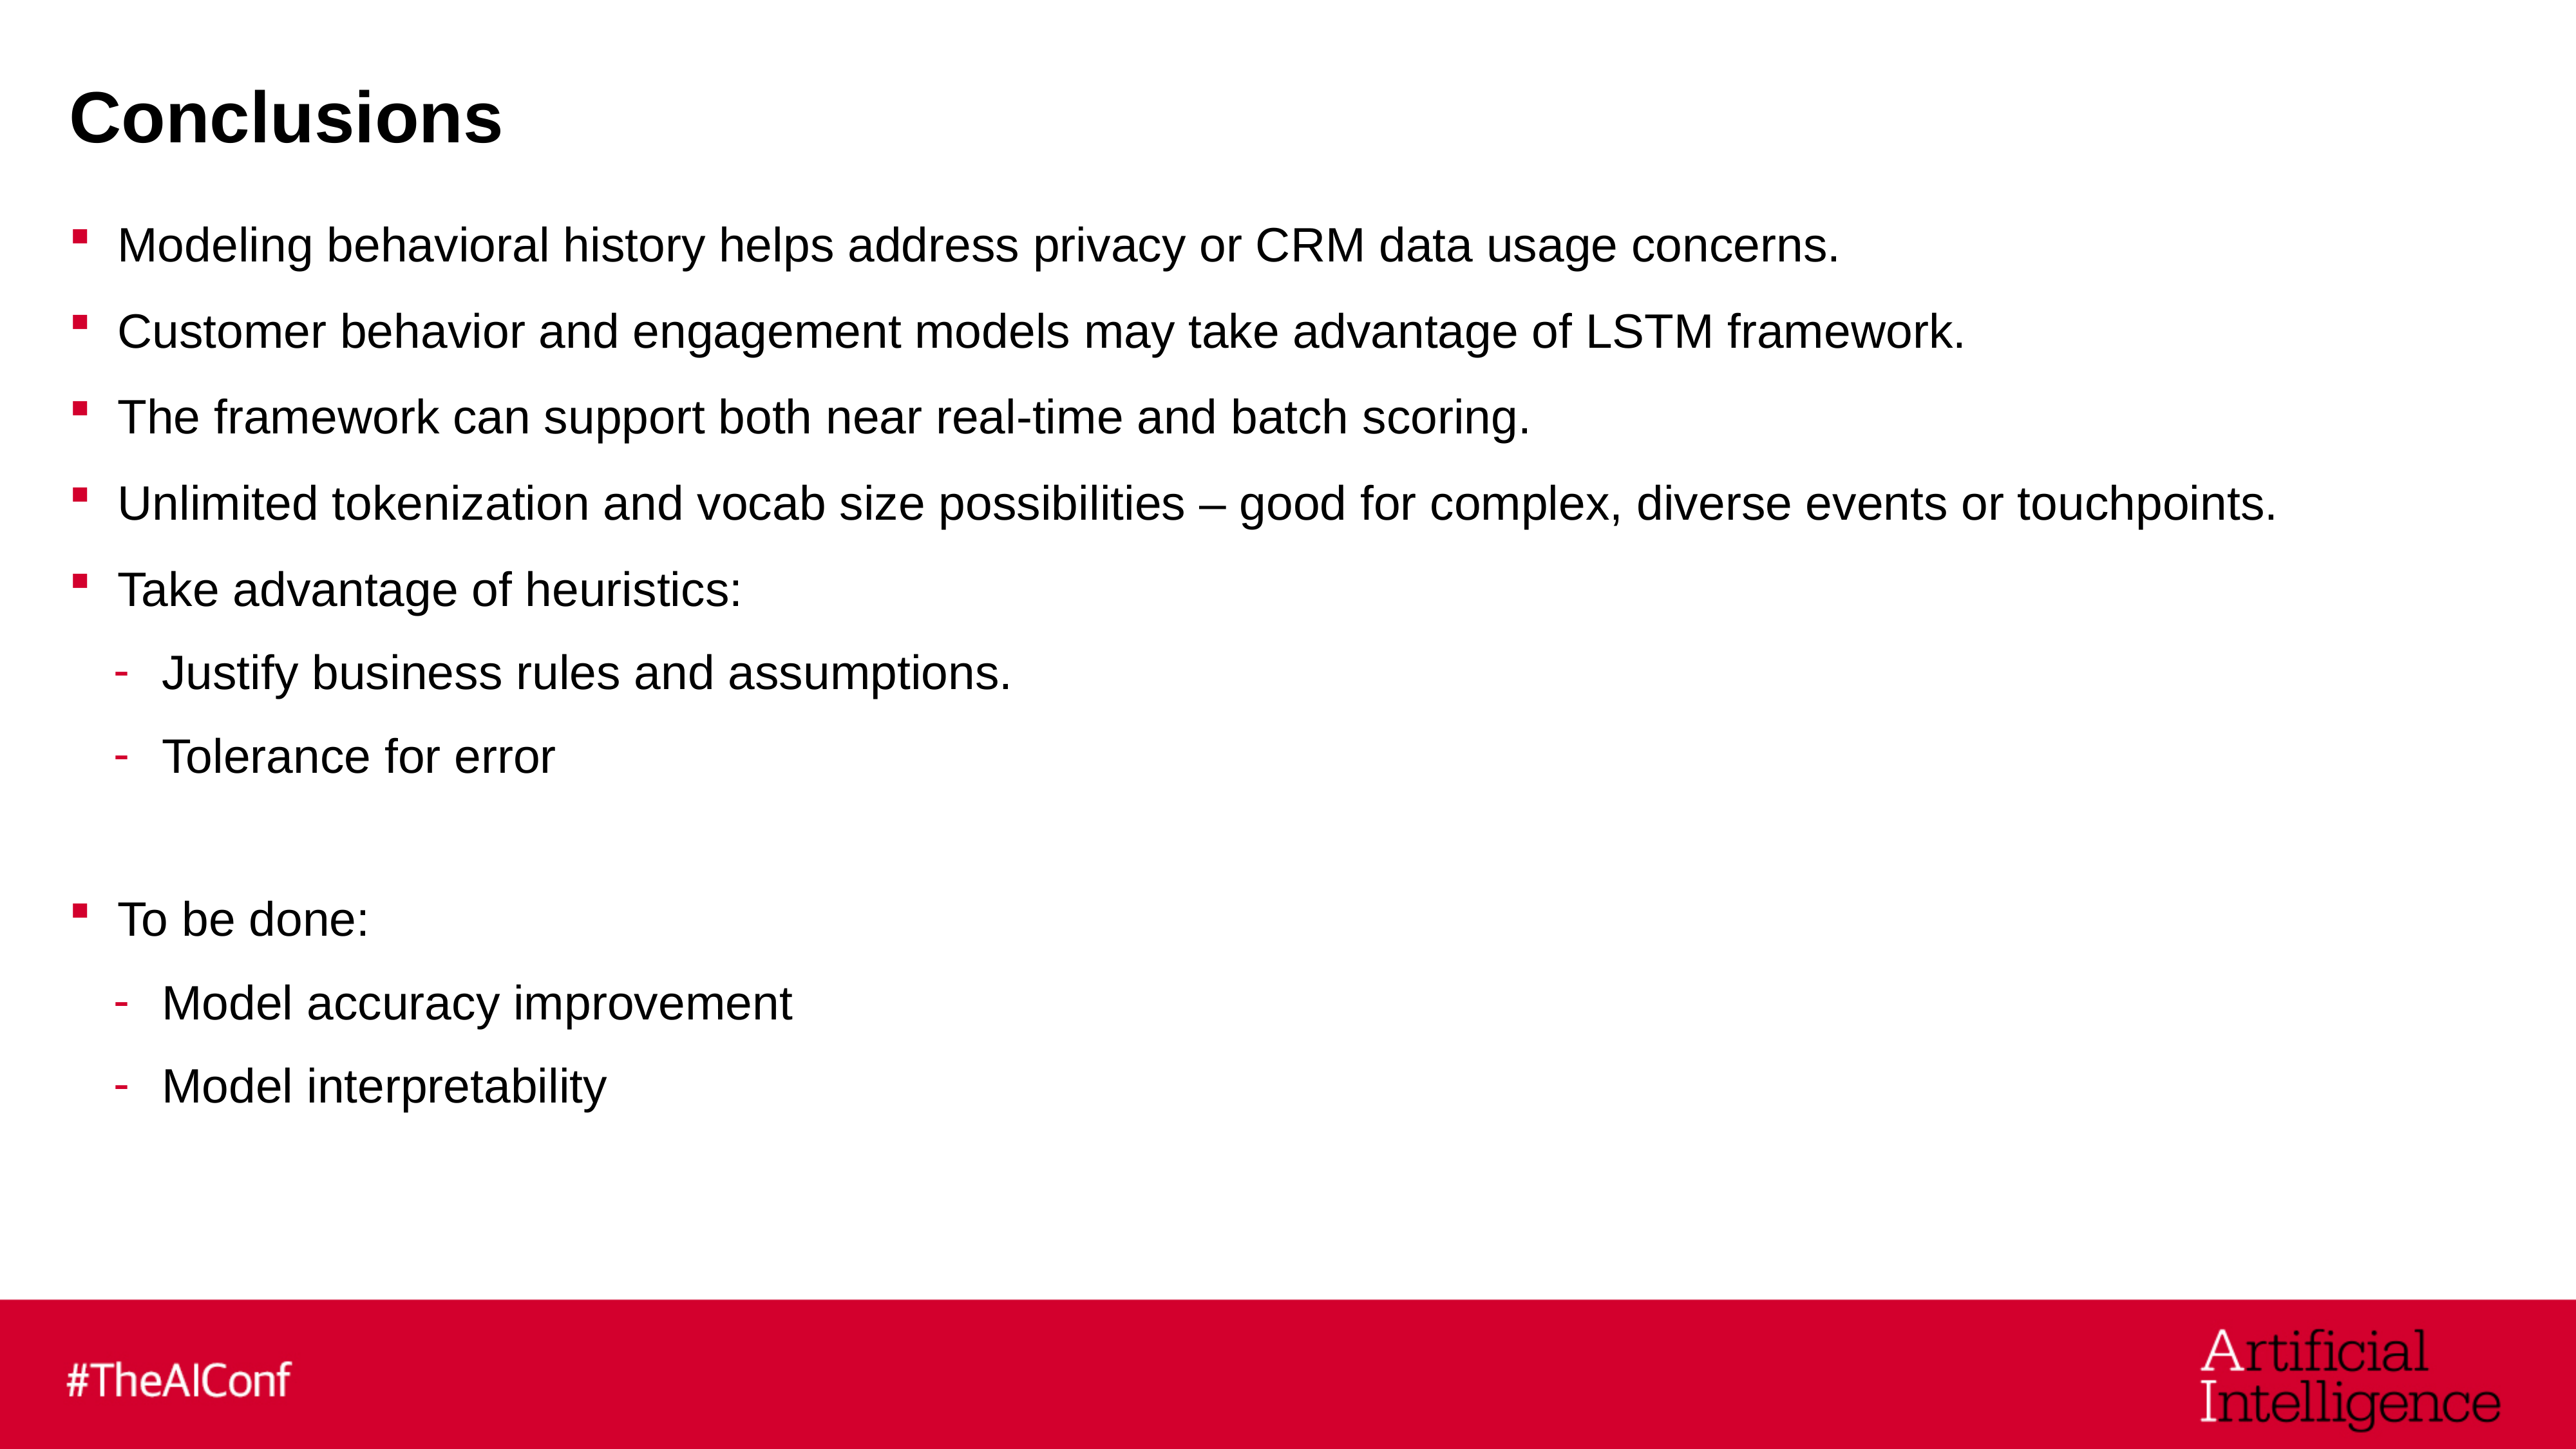

# Conclusions
Modeling behavioral history helps address privacy or CRM data usage concerns.
Customer behavior and engagement models may take advantage of LSTM framework.
The framework can support both near real-time and batch scoring.
Unlimited tokenization and vocab size possibilities – good for complex, diverse events or touchpoints.
Take advantage of heuristics:
Justify business rules and assumptions.
Tolerance for error

To be done:
Model accuracy improvement
Model interpretability